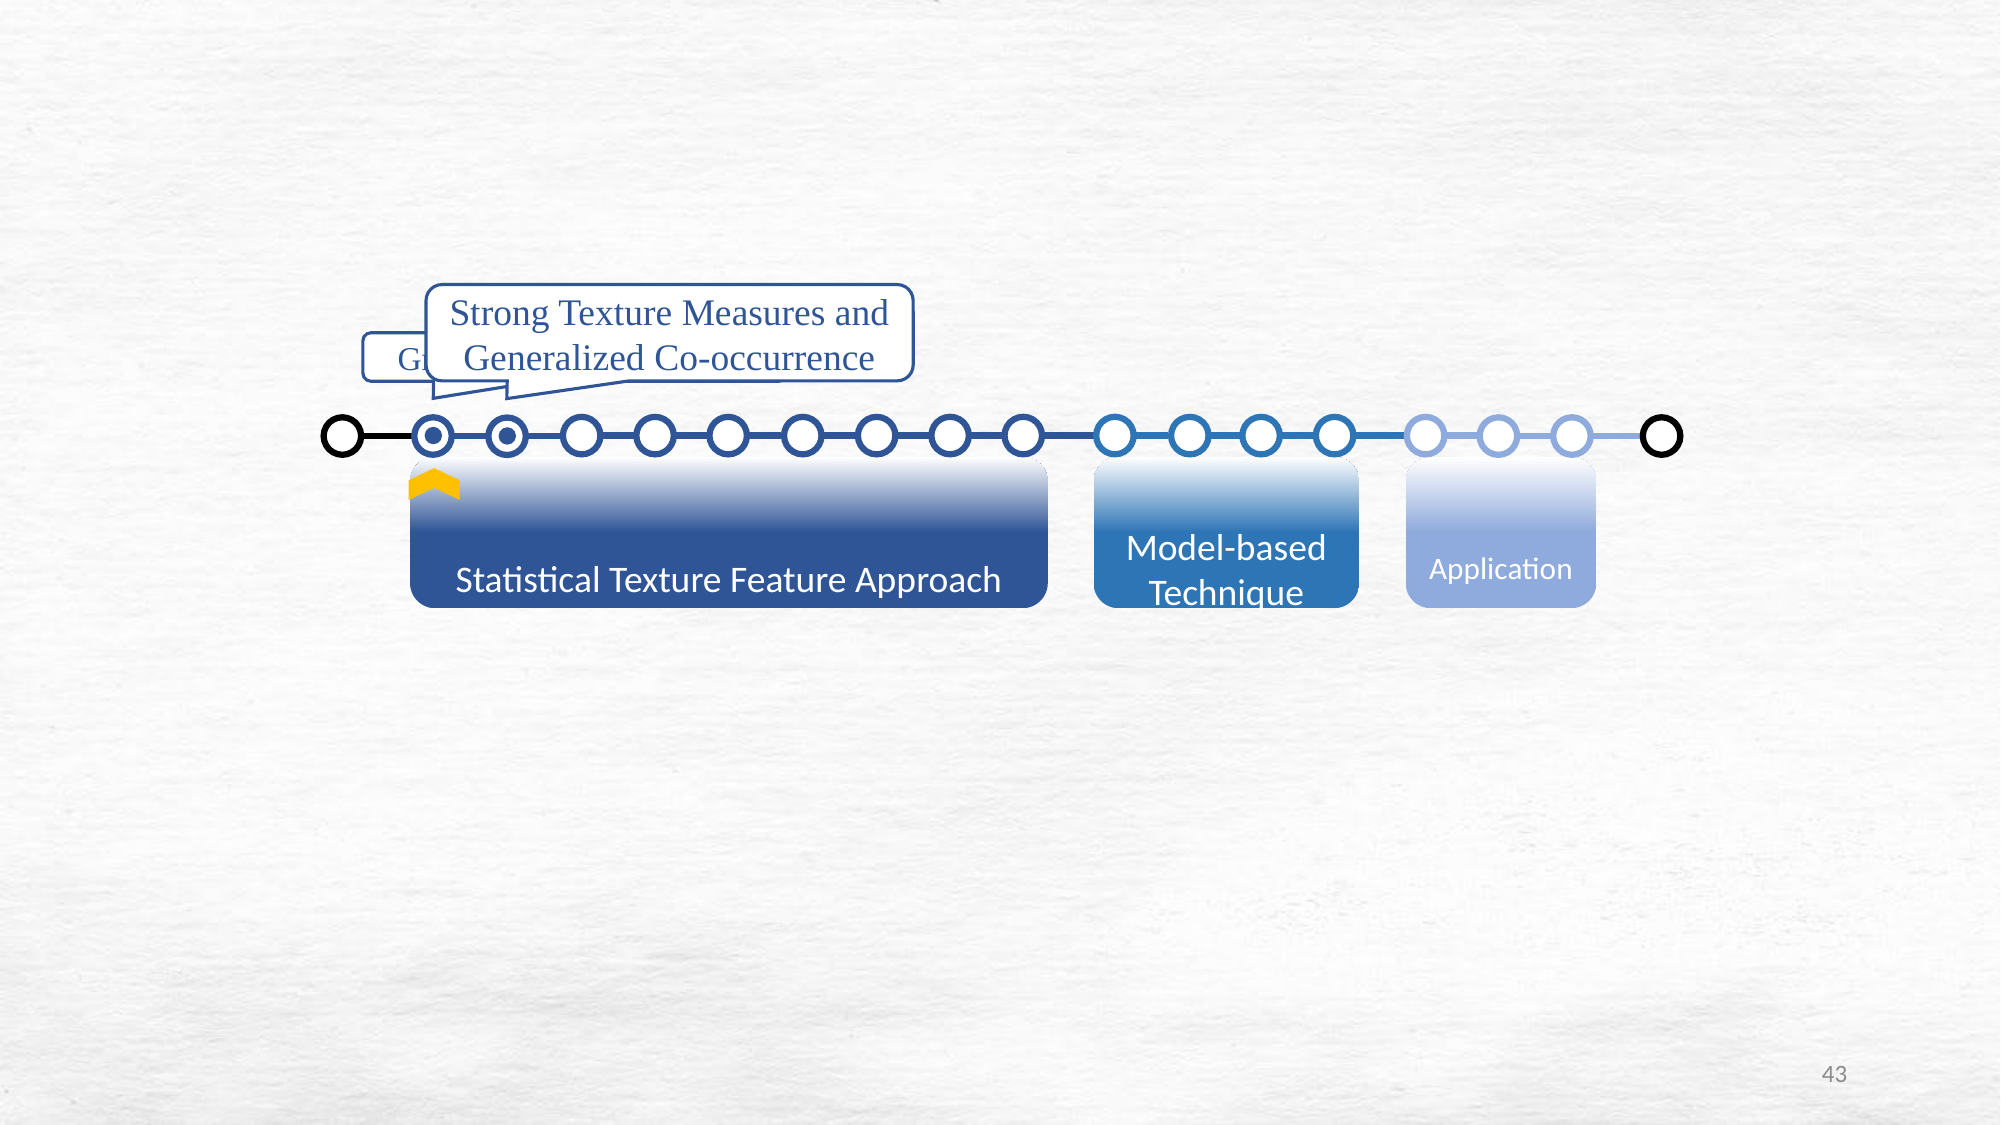

Strong Texture Measures and Generalized Co-occurrence
Gray Level Co-occurrence

Statistical Texture Feature Approach

Model-based Technique

Application

43